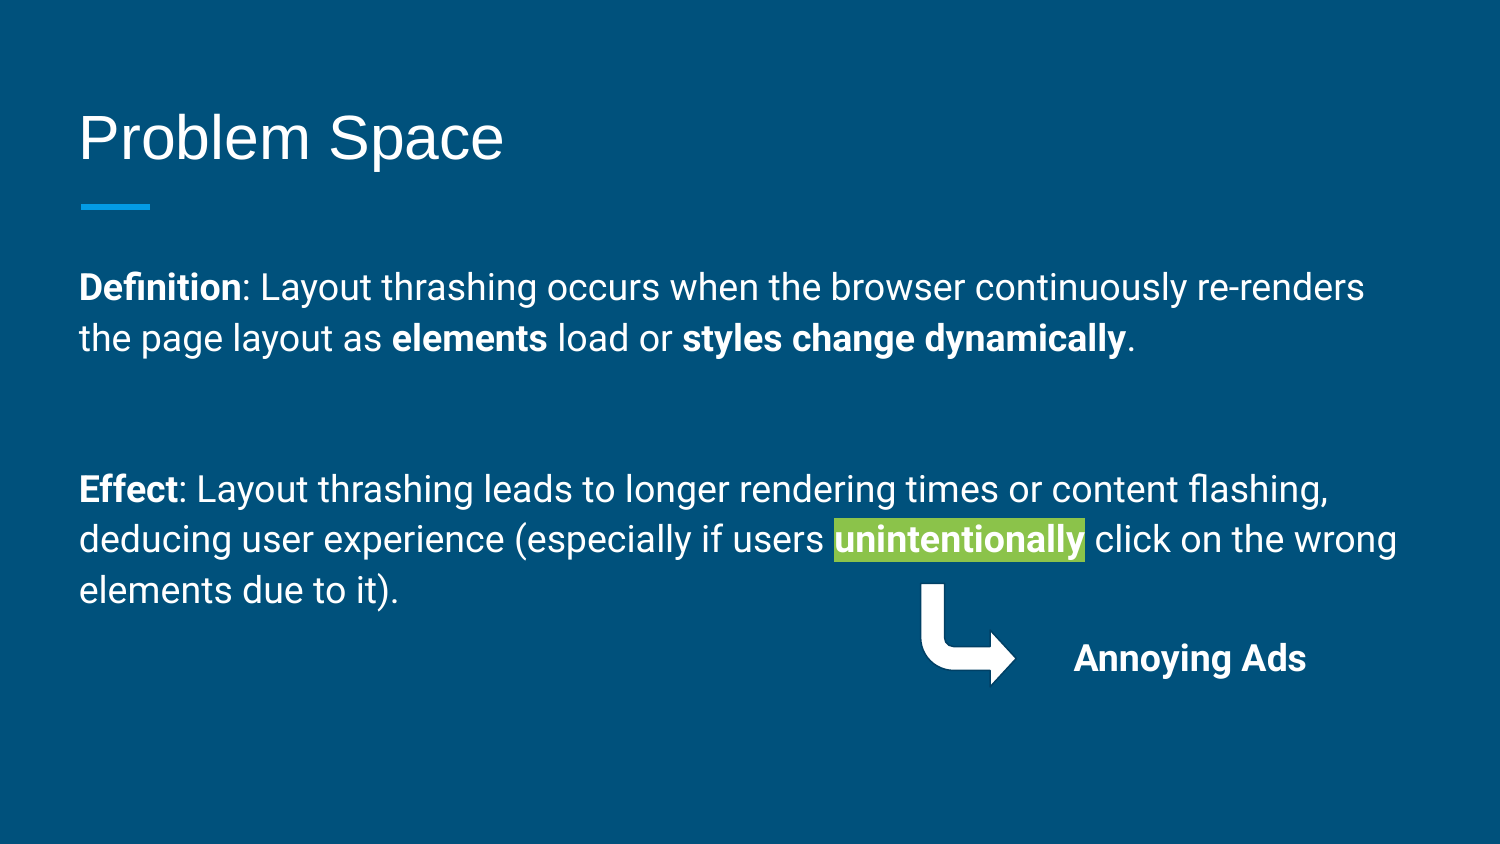

# Problem Space
Definition: Layout thrashing occurs when the browser continuously re-renders the page layout as elements load or styles change dynamically.

Effect: Layout thrashing leads to longer rendering times or content flashing, deducing user experience (especially if users unintentionally click on the wrong elements due to it).

Annoying Ads